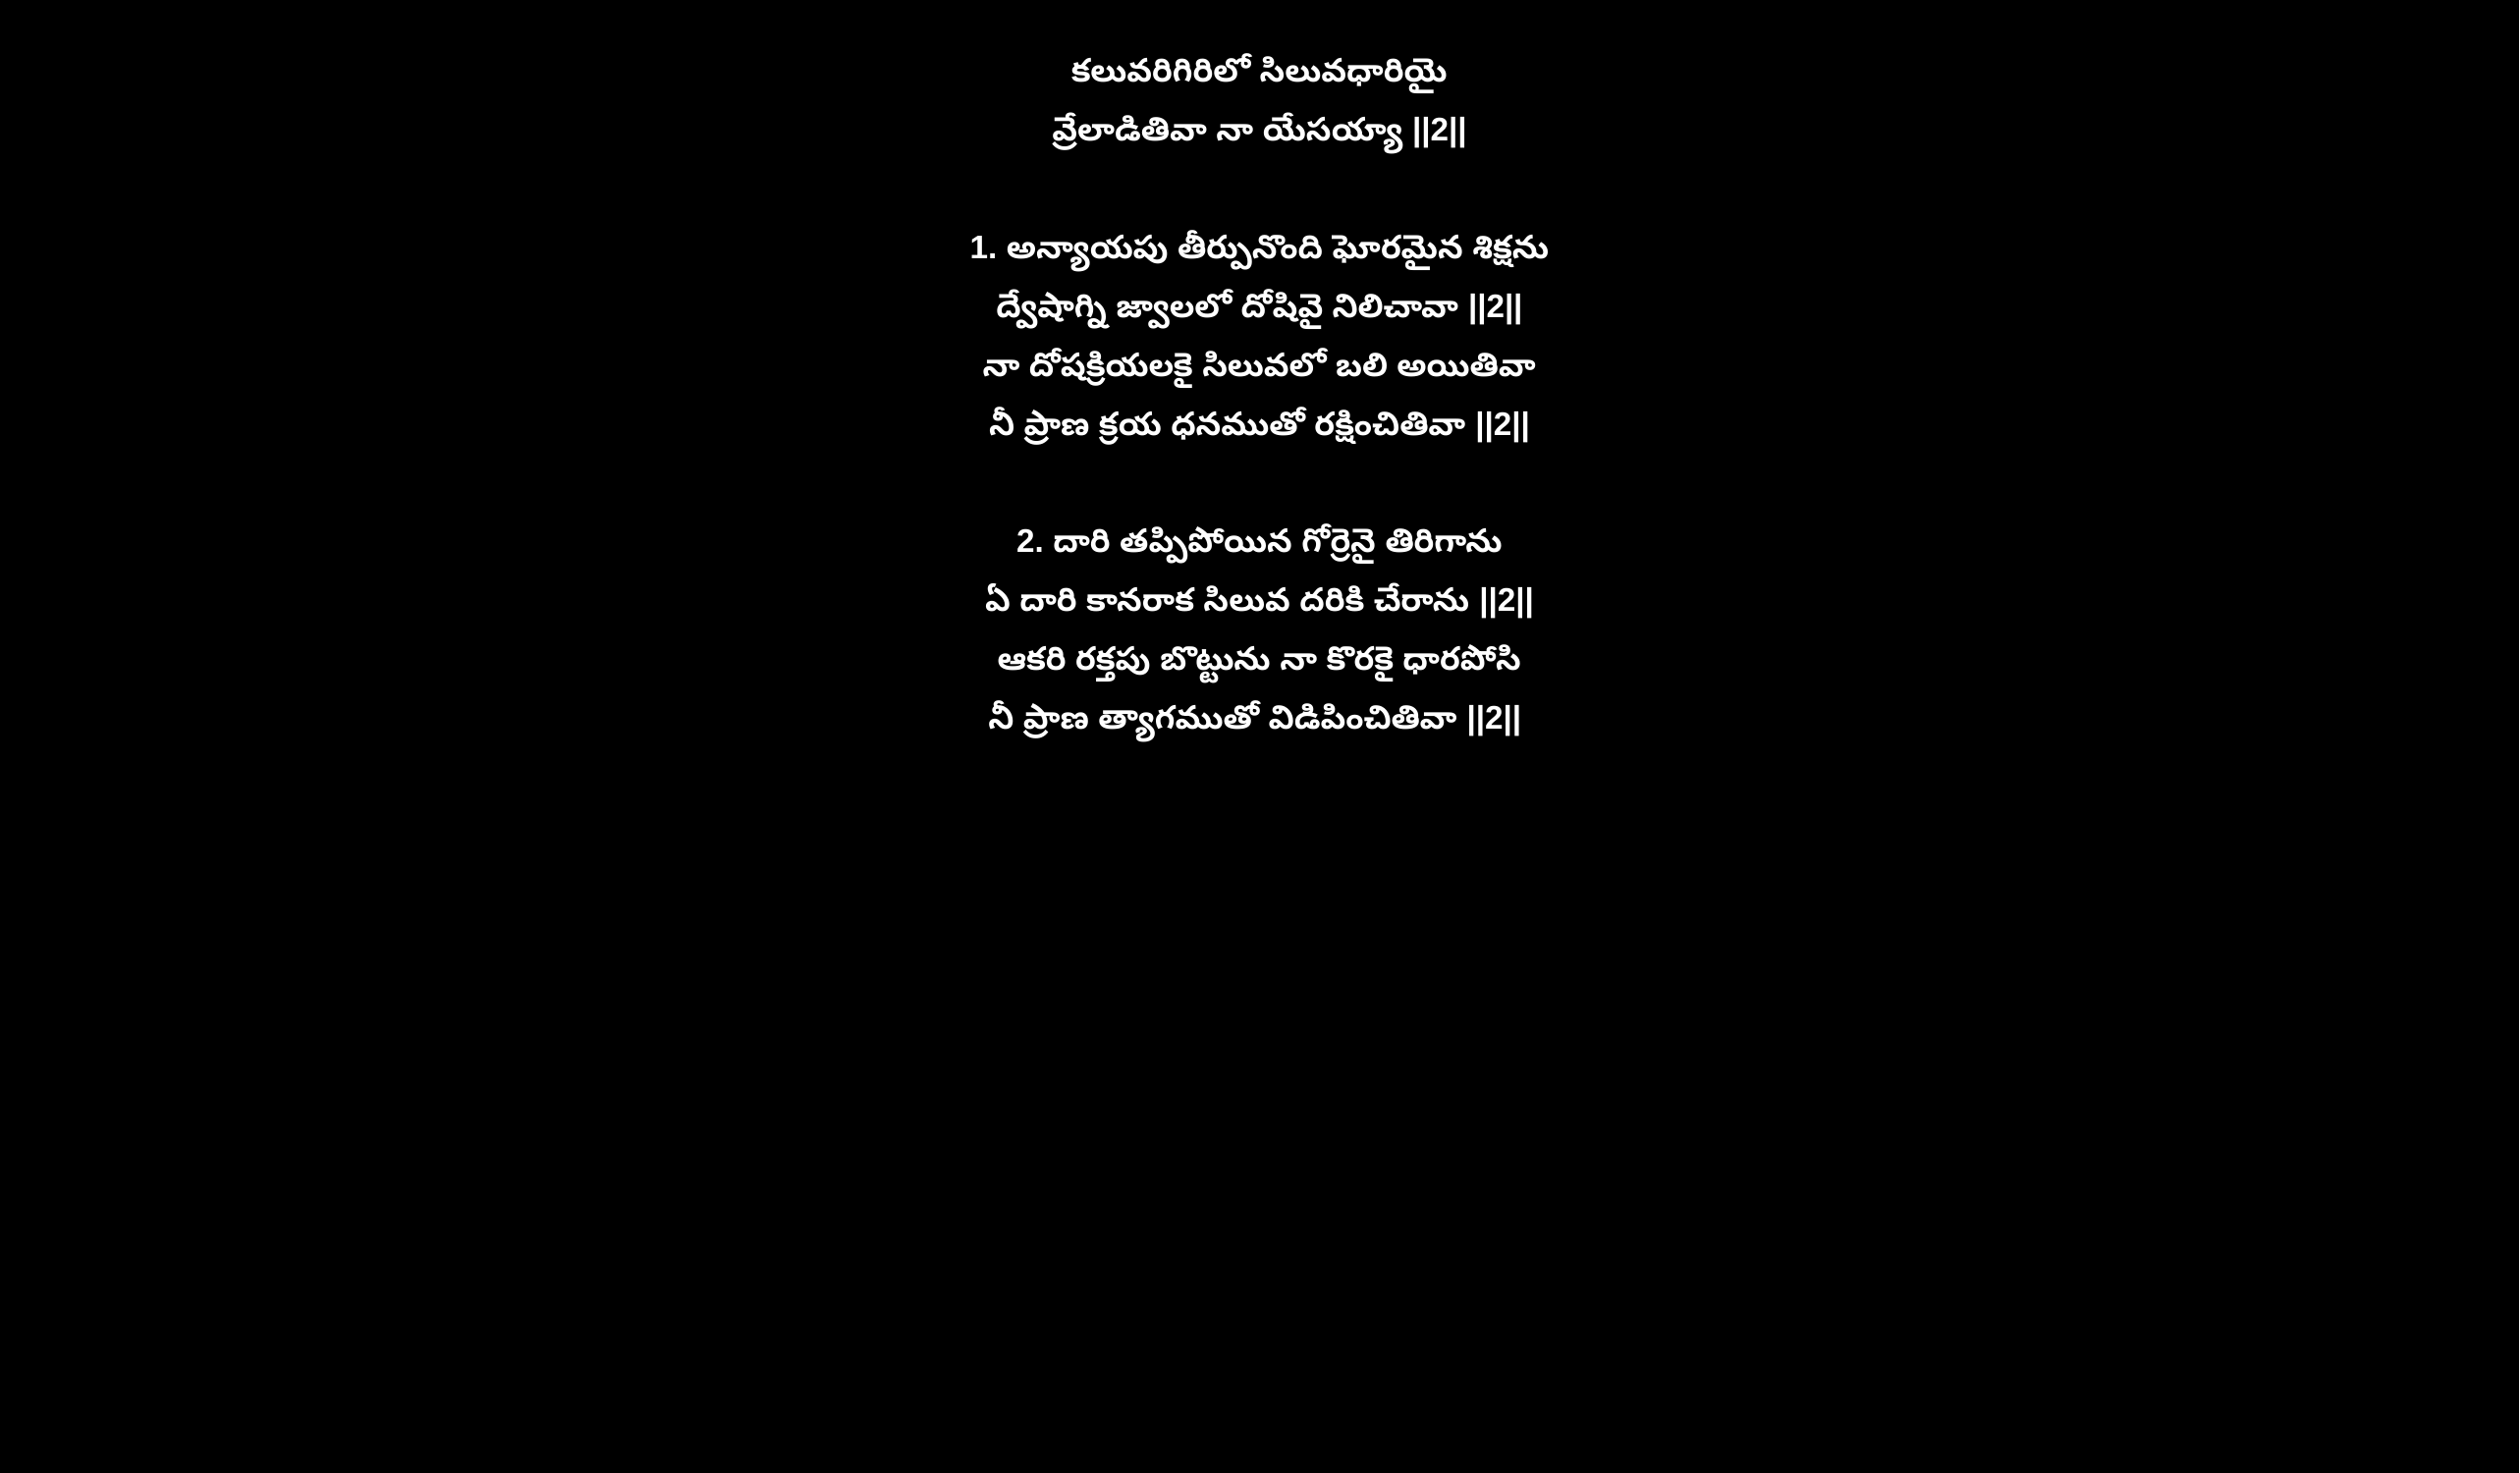

కలువరిగిరిలో సిలువధారియై
వ్రేలాడితివా నా యేసయ్యా ||2||

1. అన్యాయపు తీర్పునొంది ఘోరమైన శిక్షను
ద్వేషాగ్ని జ్వాలలో దోషివై నిలిచావా ||2||
నా దోషక్రియలకై సిలువలో బలి అయితివా
నీ ప్రాణ క్రయ ధనముతో రక్షించితివా ||2||

2. దారి తప్పిపోయిన గోర్రెనై తిరిగాను
ఏ దారి కానరాక సిలువ దరికి చేరాను ||2||
ఆకరి రక్తపు బొట్టును నా కొరకై ధారపోసి
నీ ప్రాణ త్యాగముతో విడిపించితివా ||2||